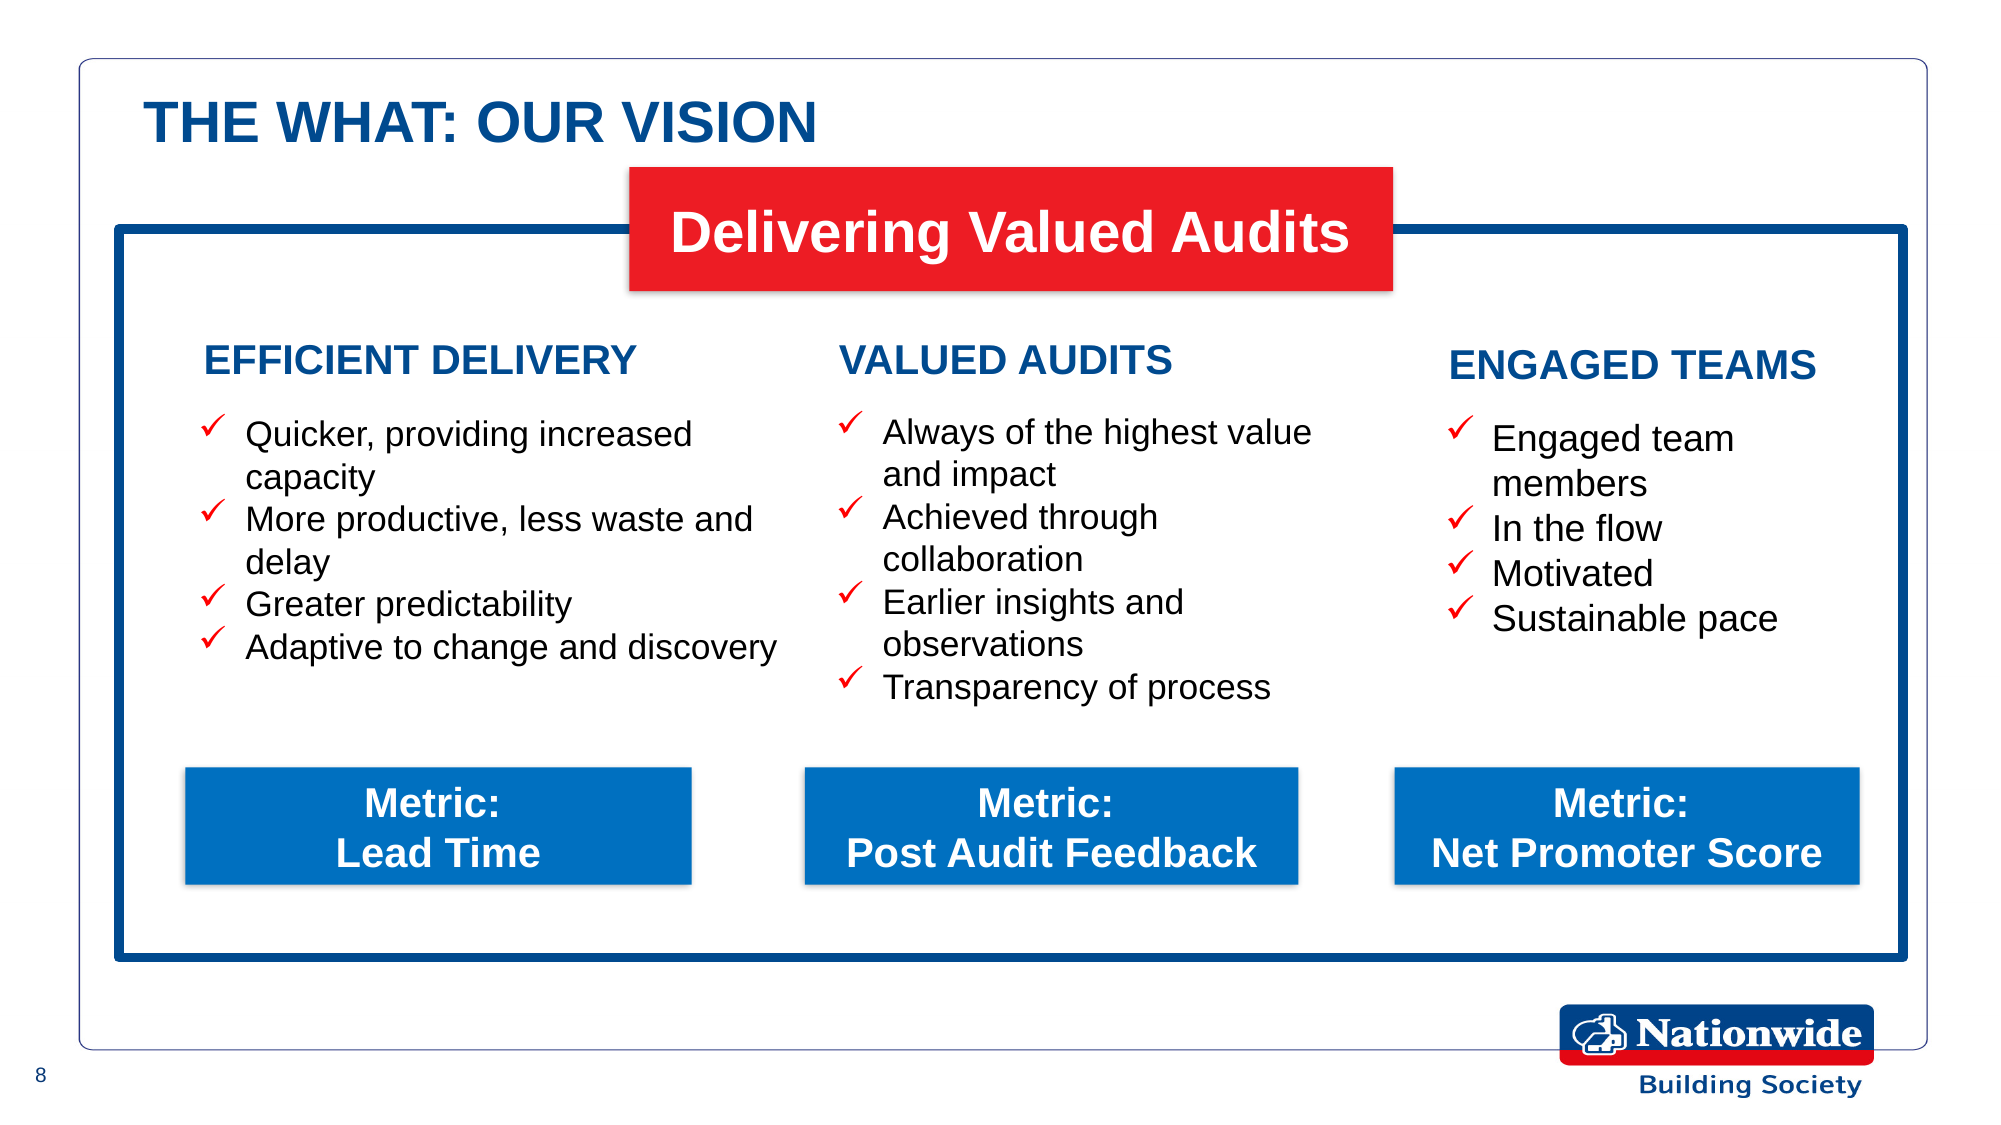

THE WHAT: OUR VISION

Delivering Valued Audits

EFFICIENT DELIVERY
VALUED AUDITS
ENGAGED TEAMS
Always of the highest value and impact
Achieved through collaboration
Earlier insights and observations
Transparency of process

Quicker, providing increased capacity
More productive, less waste and delay
Greater predictability
Adaptive to change and discovery

Engaged team members
In the flow
Motivated
Sustainable pace

Metric:
Net Promoter Score
Metric:
Lead Time
Metric:
Post Audit Feedback